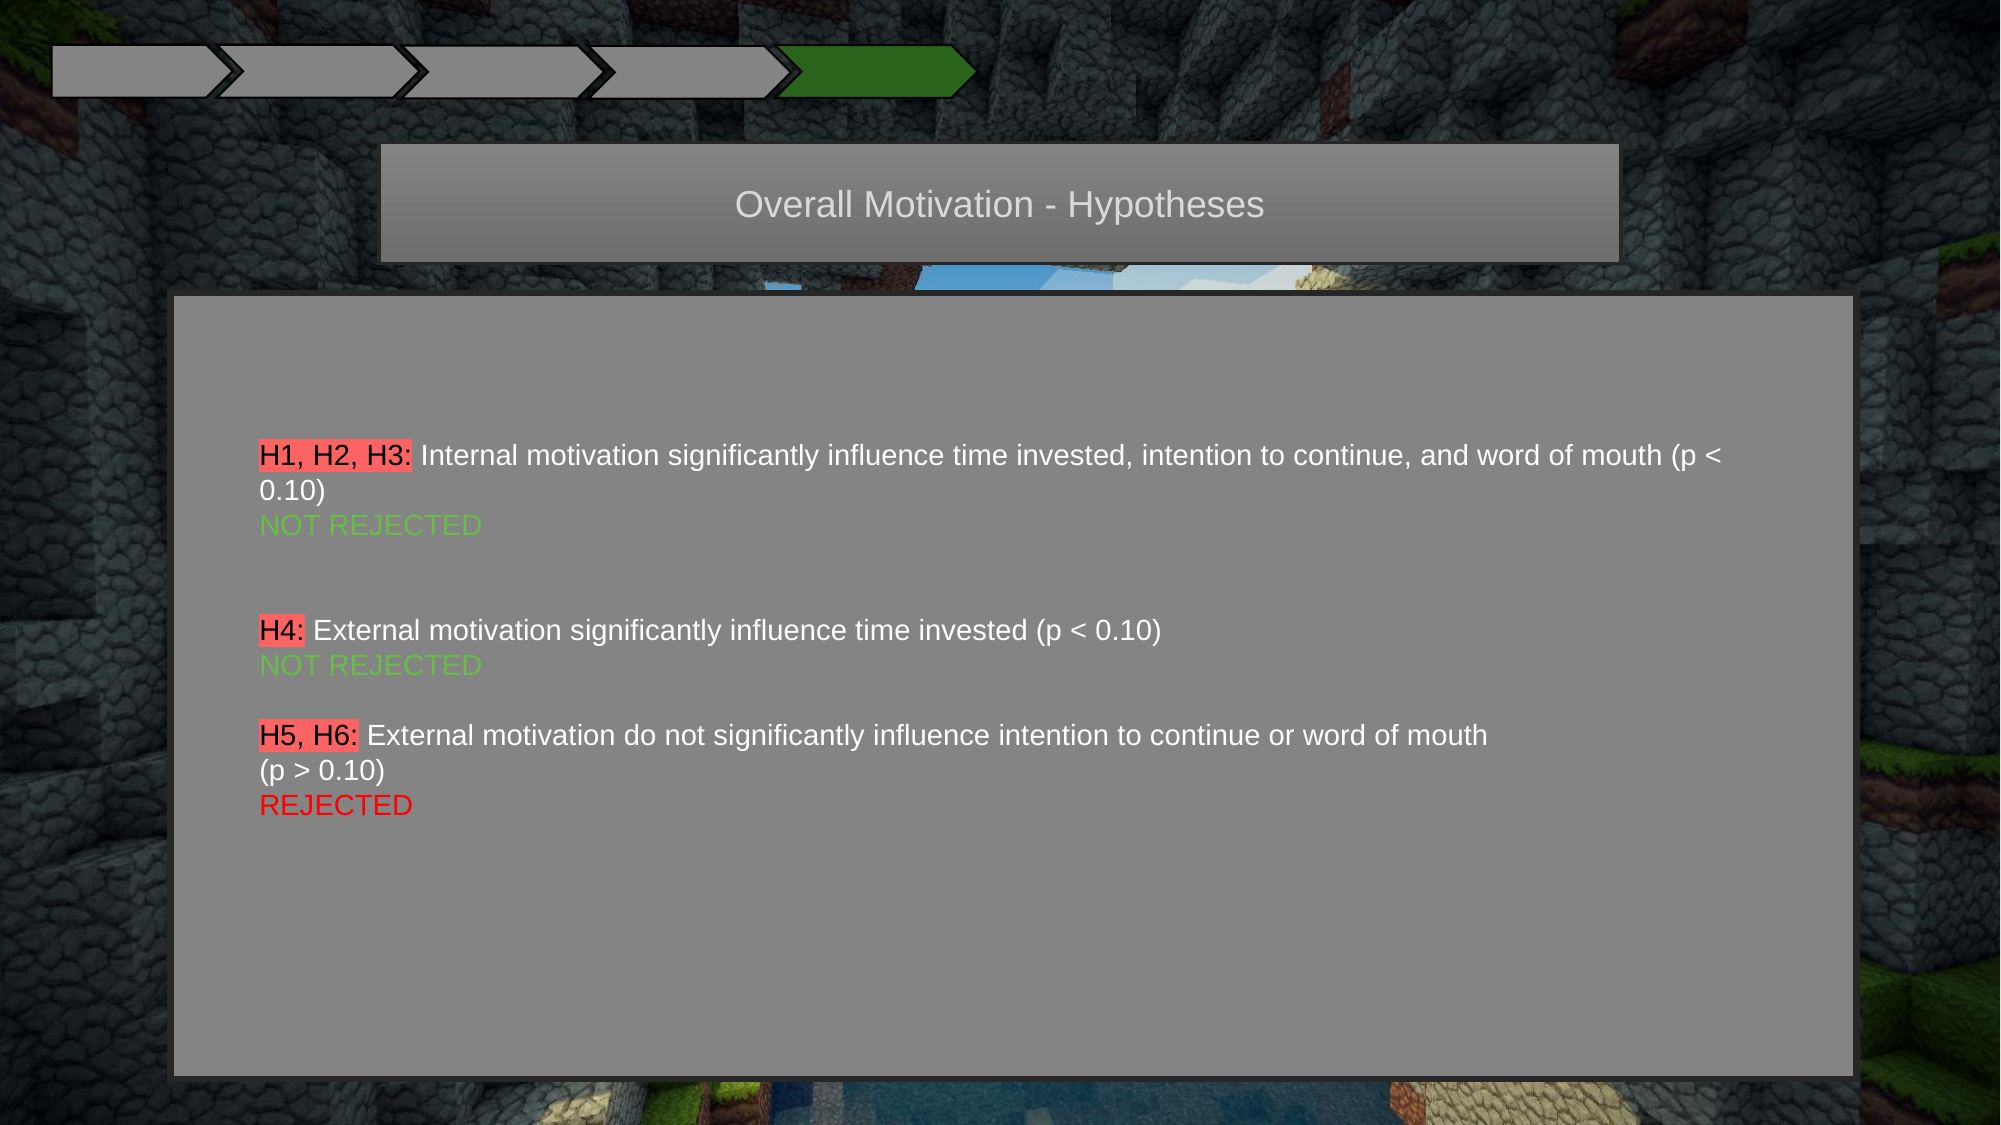

Overall Motivation - Hypotheses

H1, H2, H3: Internal motivation significantly influence time invested, intention to continue, and word of mouth (p < 0.10)
NOT REJECTED

H4: External motivation significantly influence time invested (p < 0.10)
NOT REJECTED

H5, H6: External motivation do not significantly influence intention to continue or word of mouth
(p > 0.10)
REJECTED